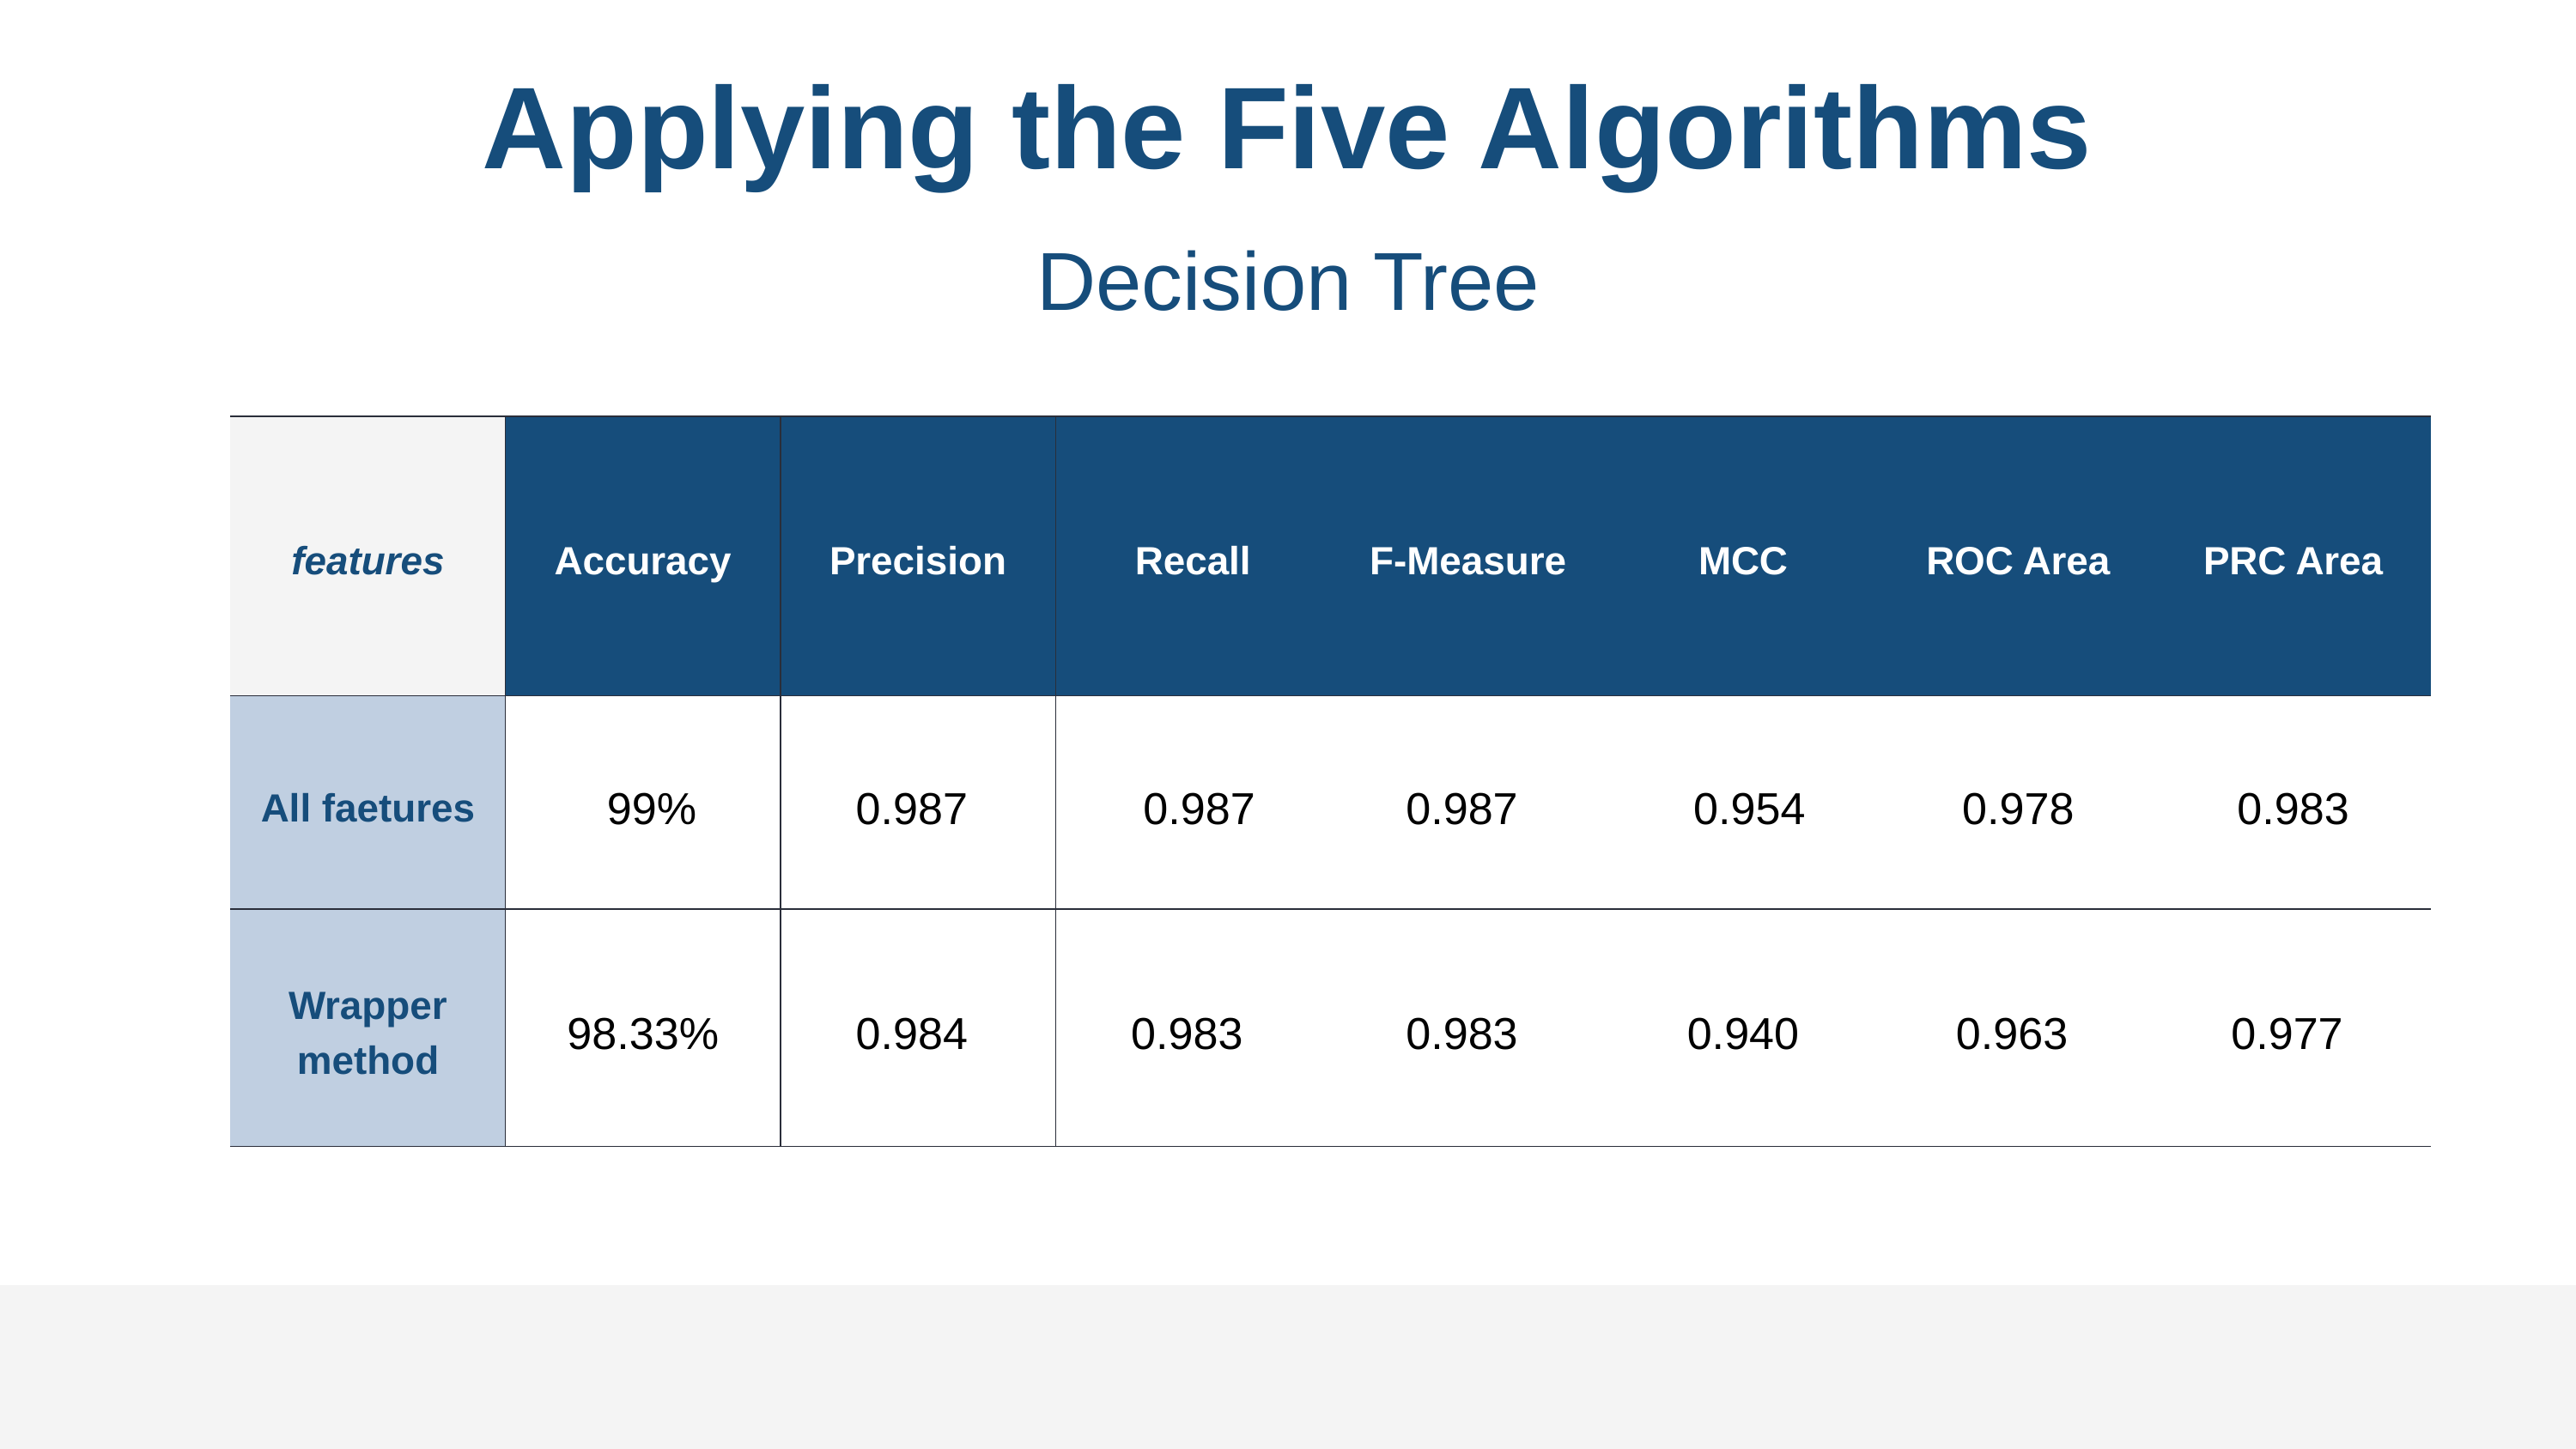

Applying the Five Algorithms
 Decision Tree
| features | Accuracy | Precision | Recall | F-Measure | MCC | ROC Area | PRC Area |
| --- | --- | --- | --- | --- | --- | --- | --- |
| All faetures | 99% | 0.987 | 0.987 | 0.987 | 0.954 | 0.978 | 0.983 |
| Wrapper method | 98.33% | 0.984 | 0.983 | 0.983 | 0.940 | 0.963 | 0.977 |